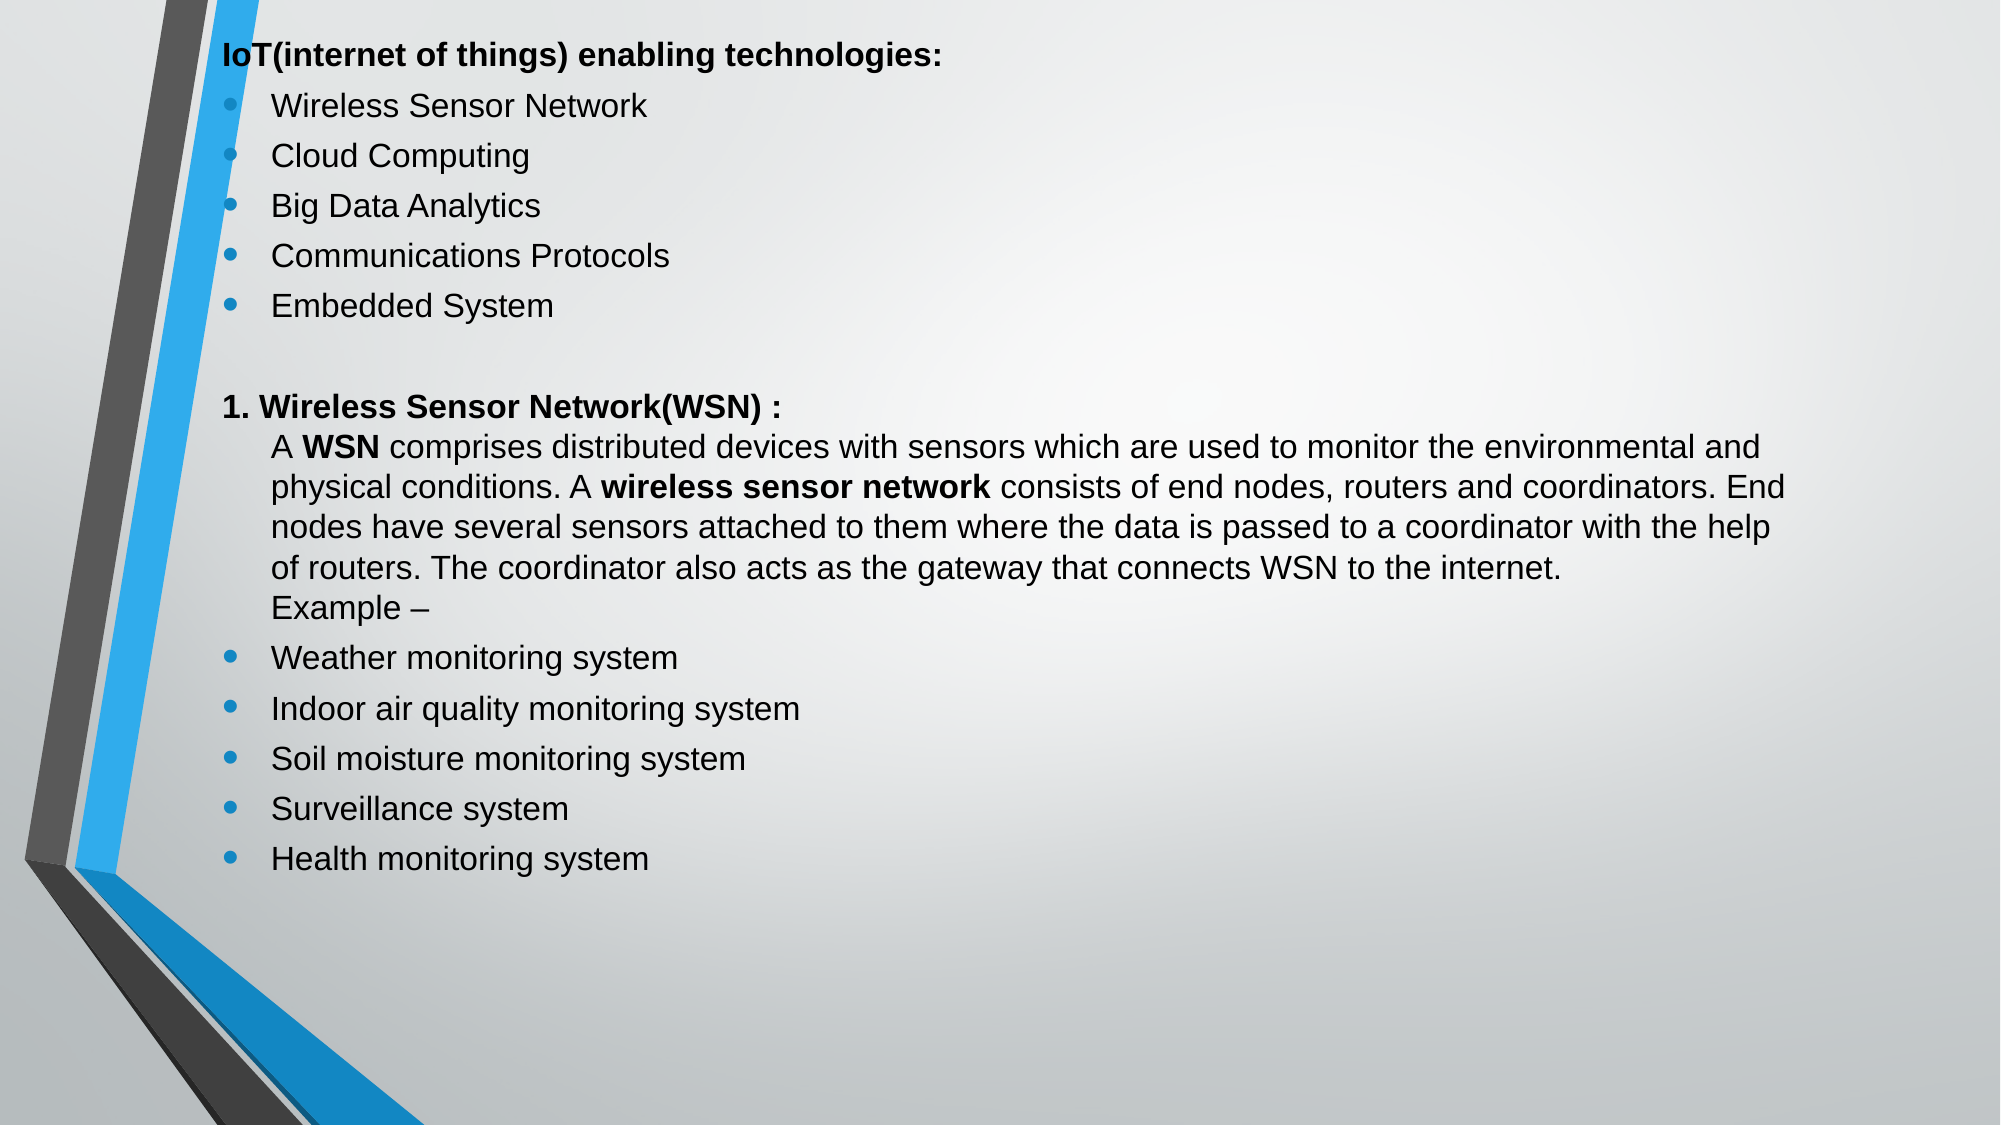

IoT(internet of things) enabling technologies:
Wireless Sensor Network
Cloud Computing
Big Data Analytics
Communications Protocols
Embedded System

1. Wireless Sensor Network(WSN) :
A WSN comprises distributed devices with sensors which are used to monitor the environmental and physical conditions. A wireless sensor network consists of end nodes, routers and coordinators. End nodes have several sensors attached to them where the data is passed to a coordinator with the help of routers. The coordinator also acts as the gateway that connects WSN to the internet.
Example –
Weather monitoring system
Indoor air quality monitoring system
Soil moisture monitoring system
Surveillance system
Health monitoring system